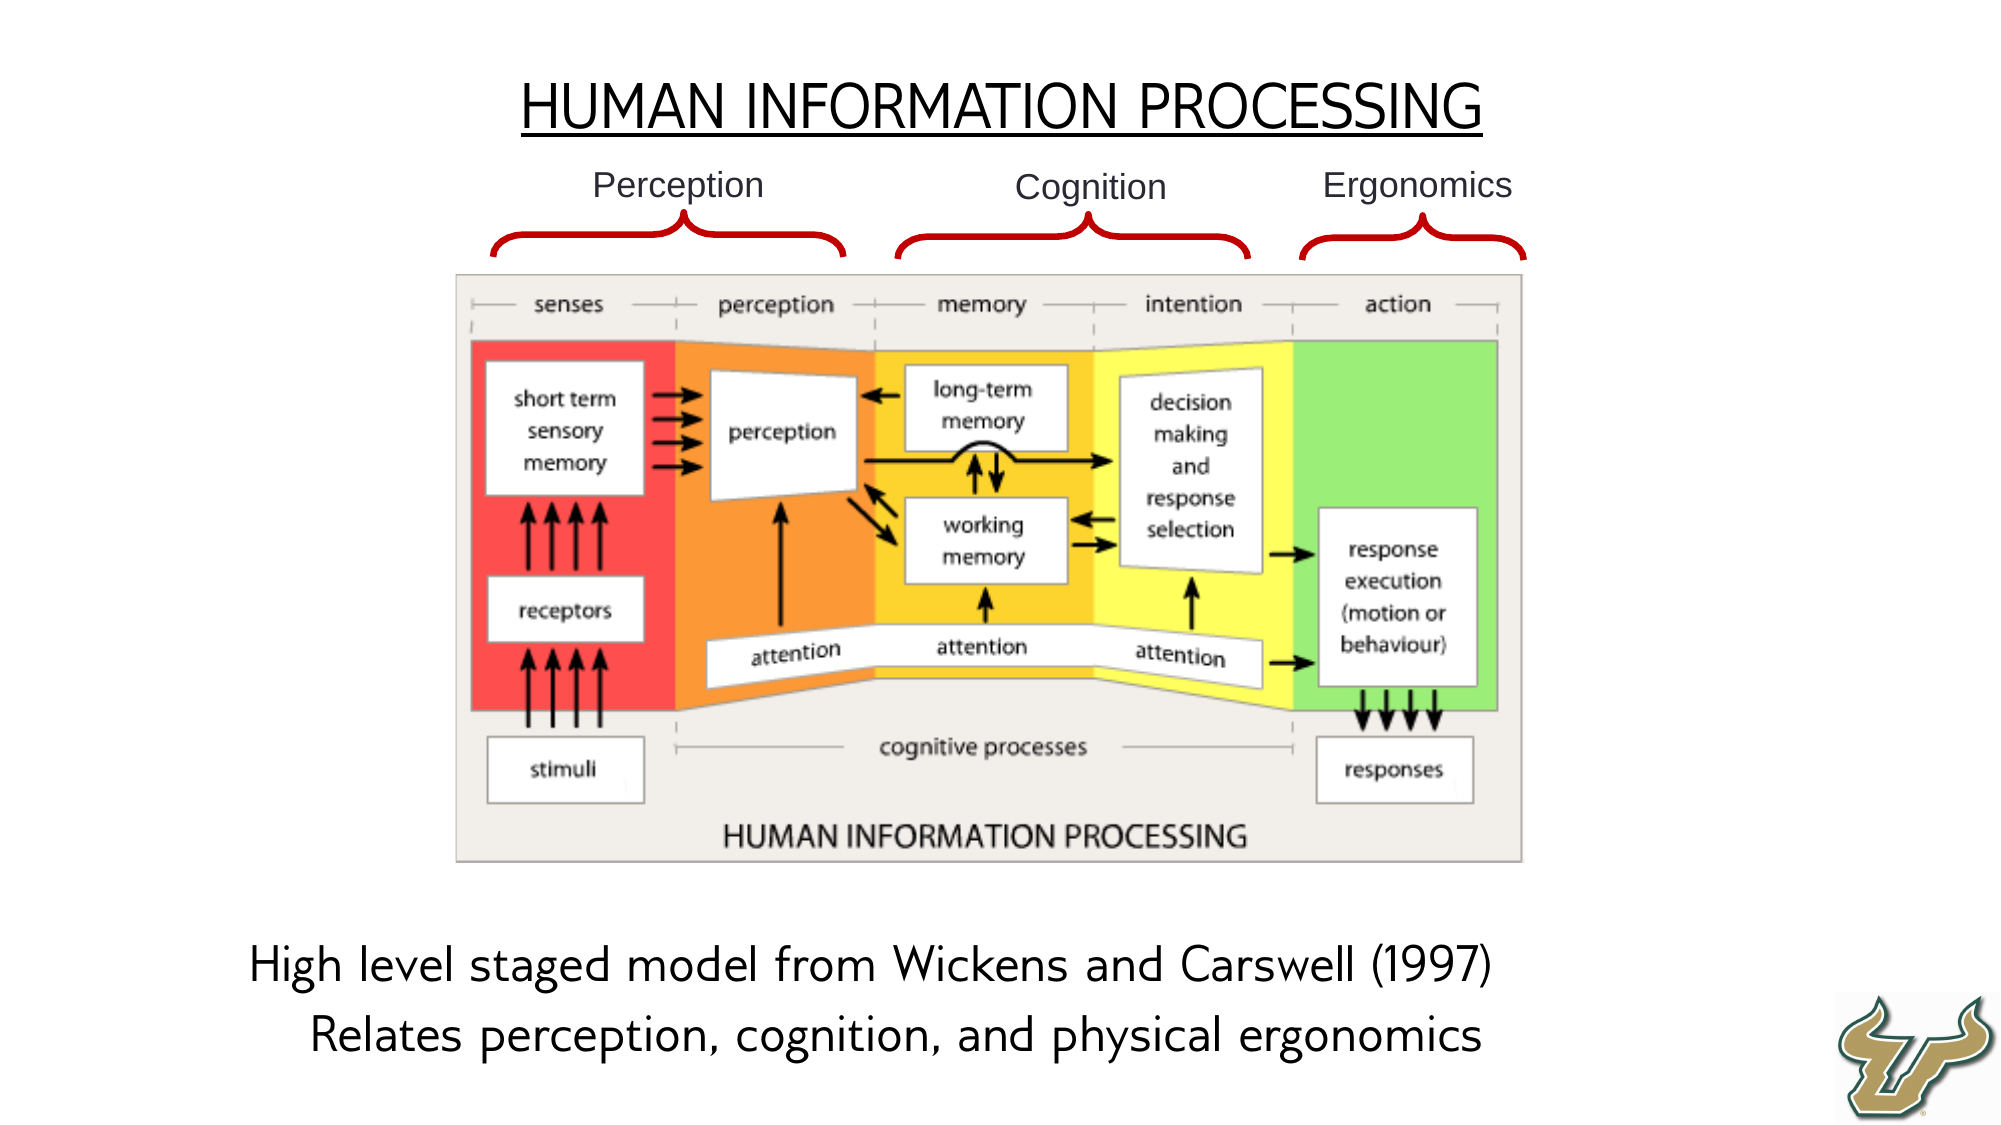

Human Information Processing

High level staged model from Wickens and Carswell (1997)
Relates perception, cognition, and physical ergonomics
Perception	Ergonomics
Cognition